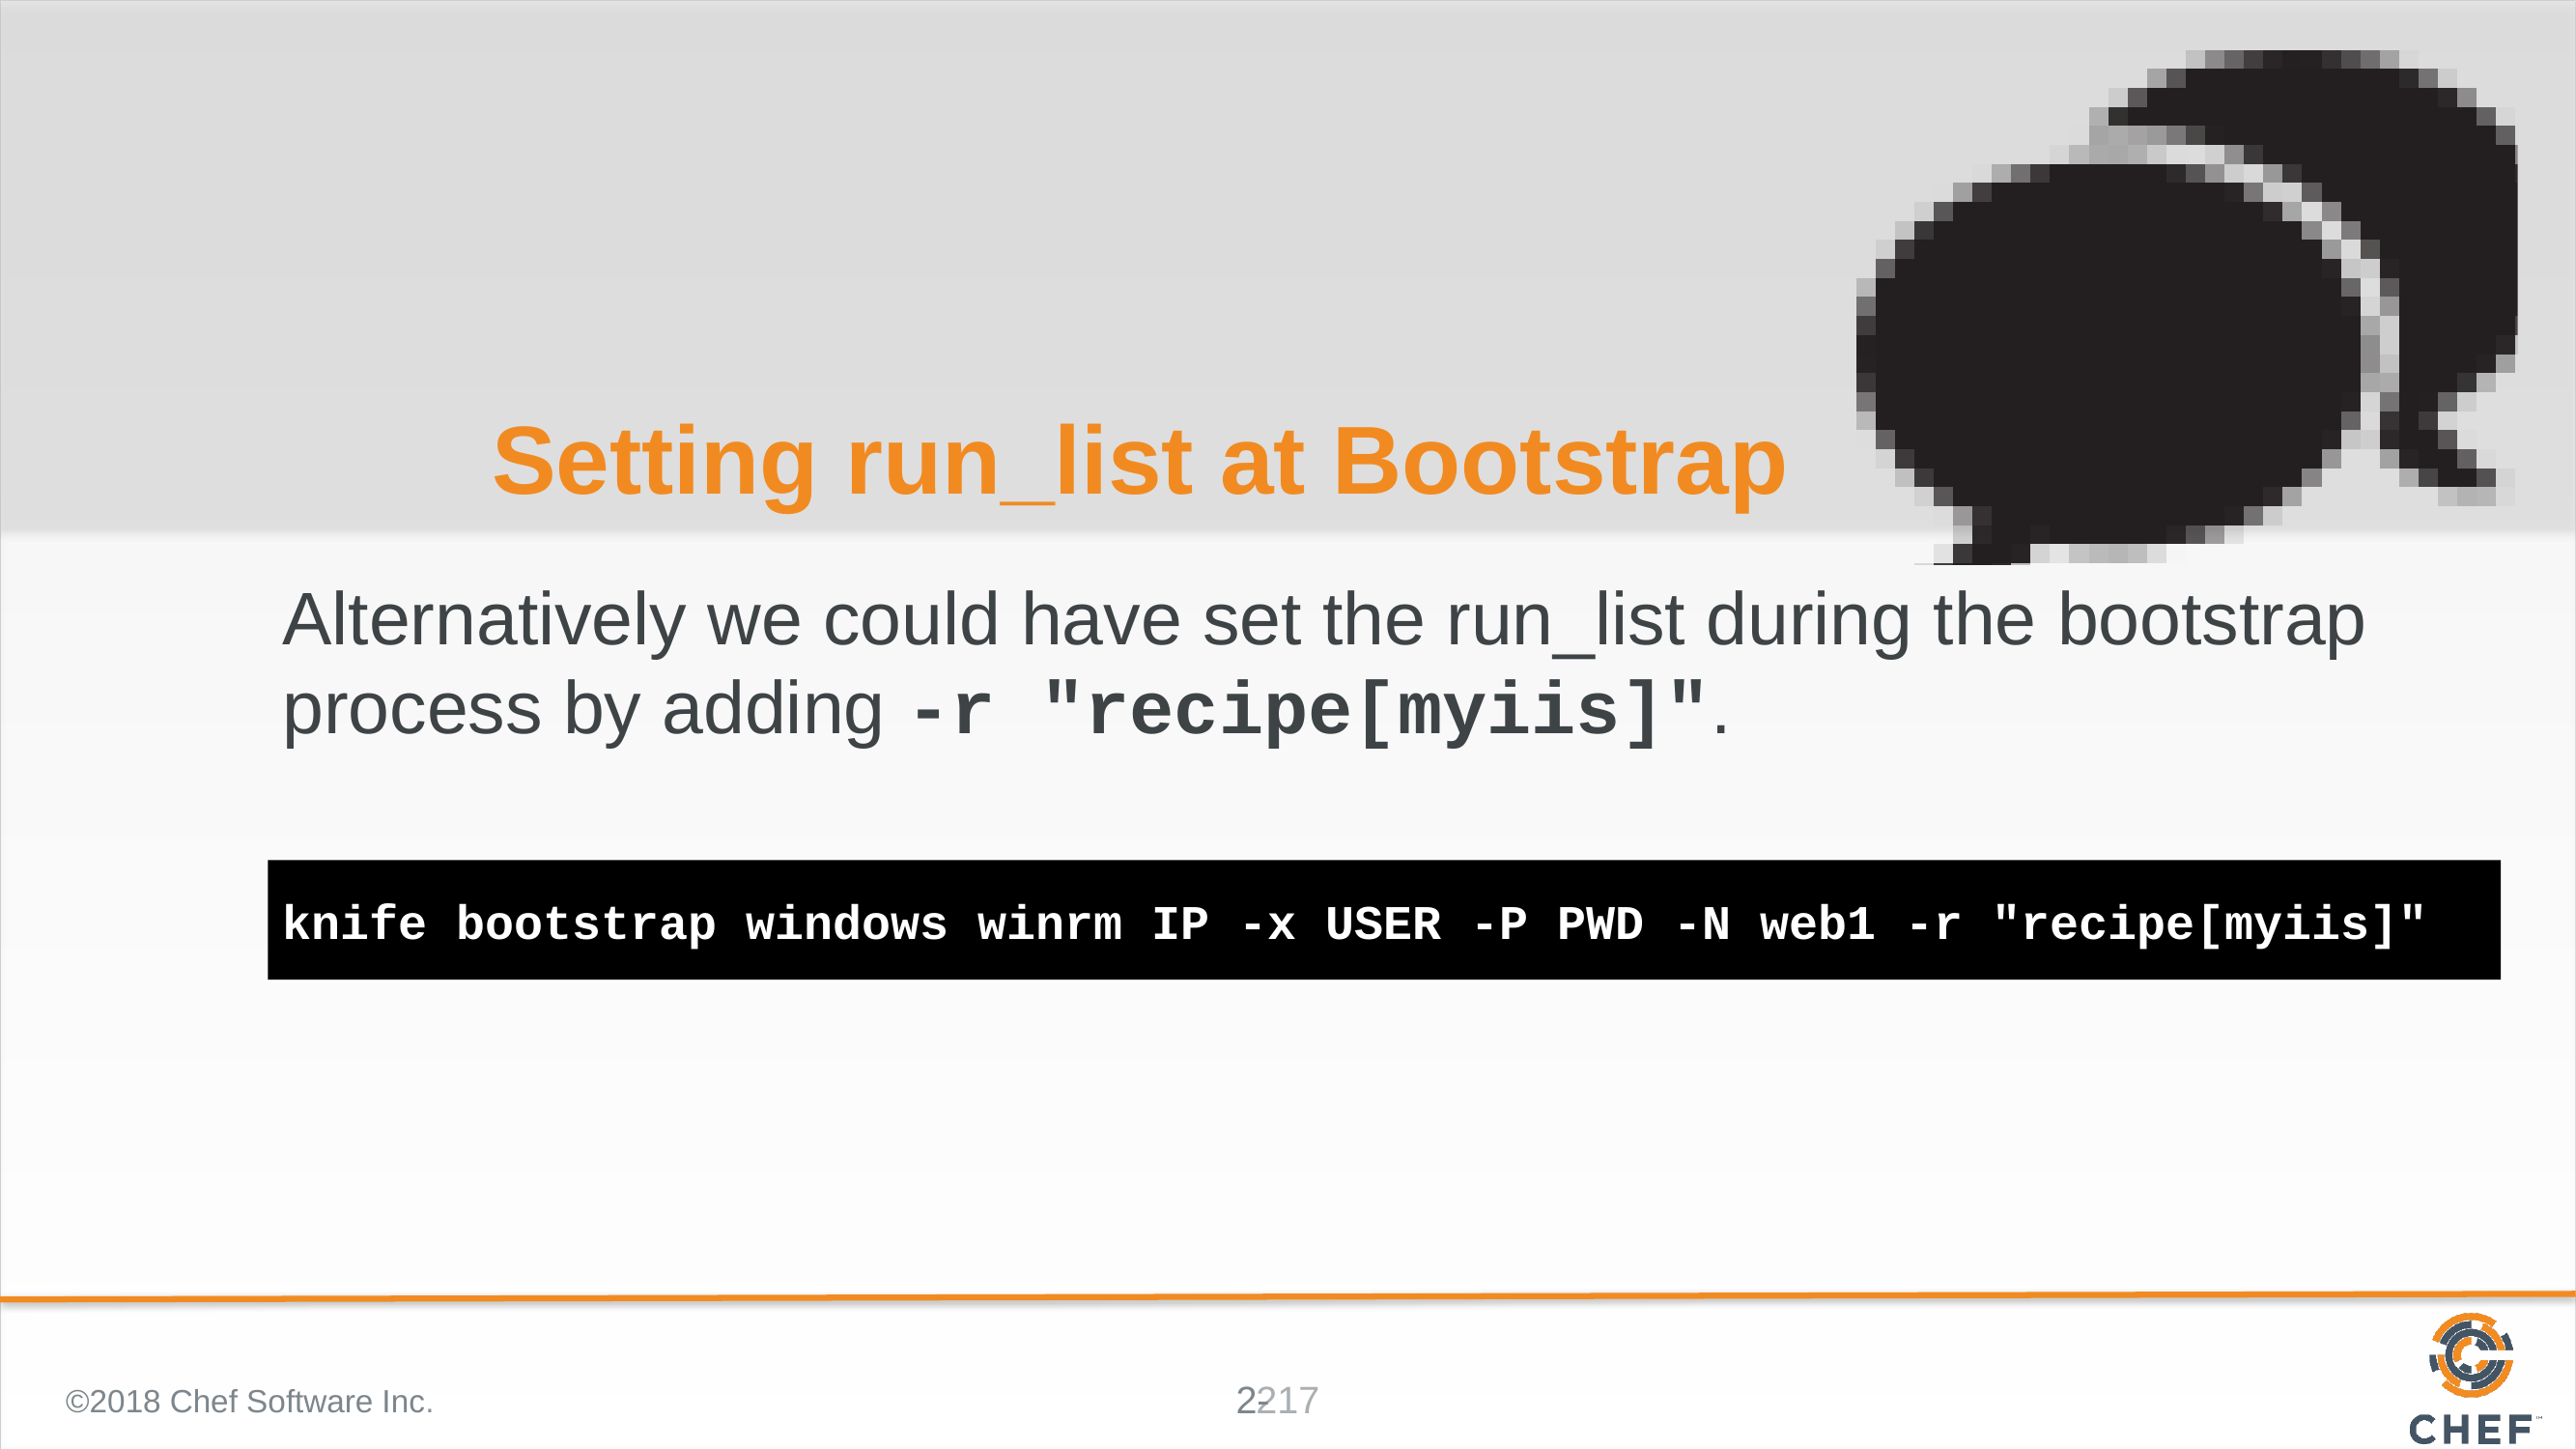

# Setting run_list at Bootstrap
Alternatively we could have set the run_list during the bootstrap process by adding -r "recipe[myiis]".
knife bootstrap windows winrm IP -x USER -P PWD -N web1 -r "recipe[myiis]"
©2018 Chef Software Inc.
217